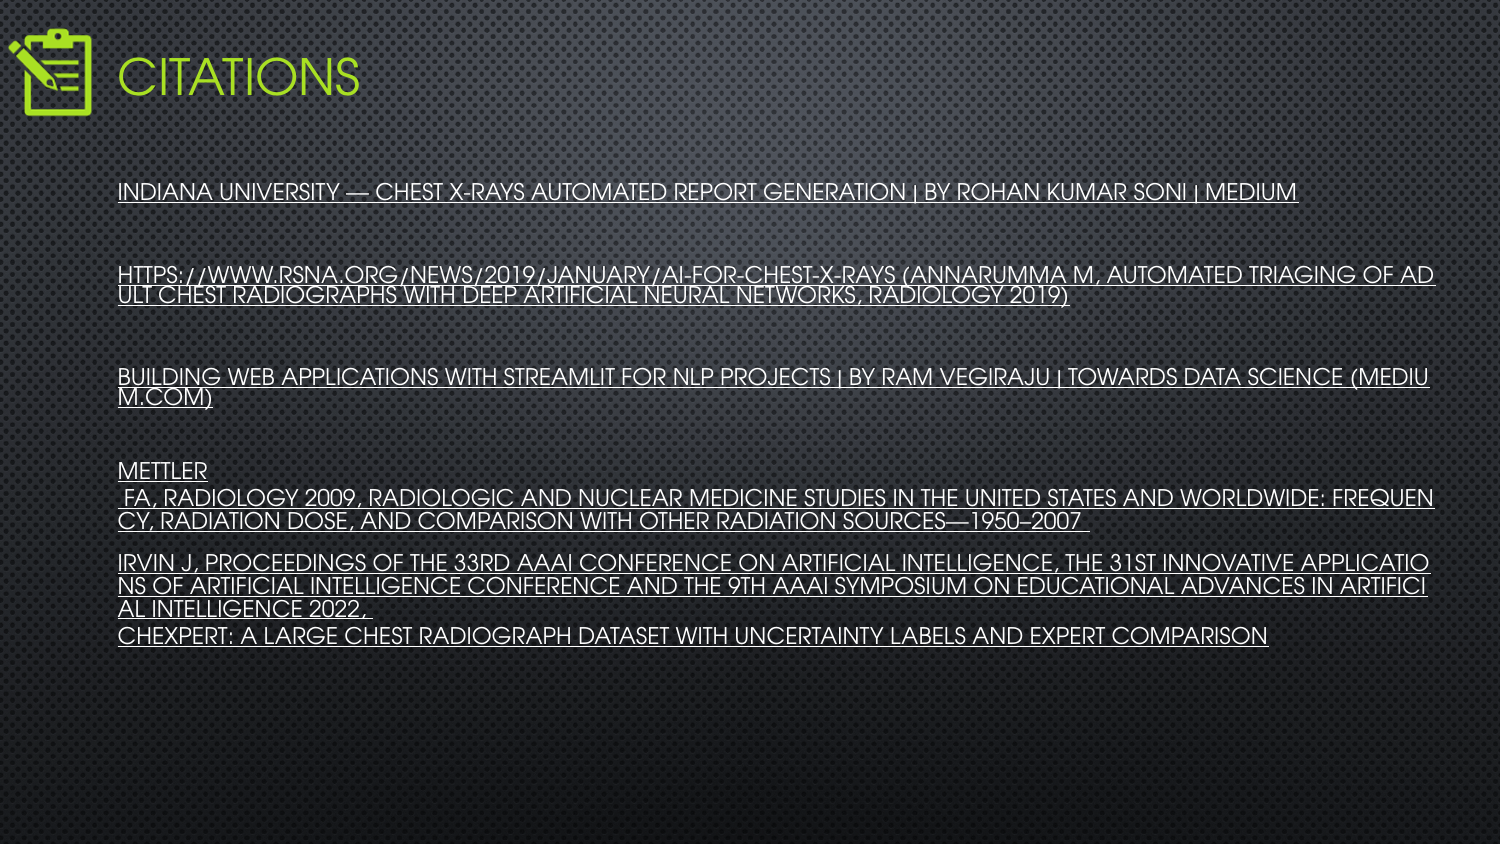

citations

Indiana University — Chest X-Rays Automated Report Generation | by Rohan kumar soni | Medium

https://www.rsna.org/news/2019/january/ai-for-chest-x-rays (Annarumma M, Automated Triaging of Adult Chest Radiographs with Deep Artificial Neural Networks, Radiology 2019)

Building Web Applications with Streamlit for NLP Projects | by Ram Vegiraju | Towards Data Science (medium.com)

Mettler FA, Radiology 2009, Radiologic and Nuclear Medicine Studies in the United States and Worldwide: Frequency, Radiation Dose, and Comparison with Other Radiation Sources—1950–2007
Irvin J, Proceedings of the 33rd AAAI conference on Artificial Intelligence, the 31st Innovative Applications of Artificial Intelligence Conference and the 9th AAAI Symposium on Educational Advances in Artificial Intelligence 2022, CheXpert: a large chest radiograph dataset with uncertainty labels and expert comparison